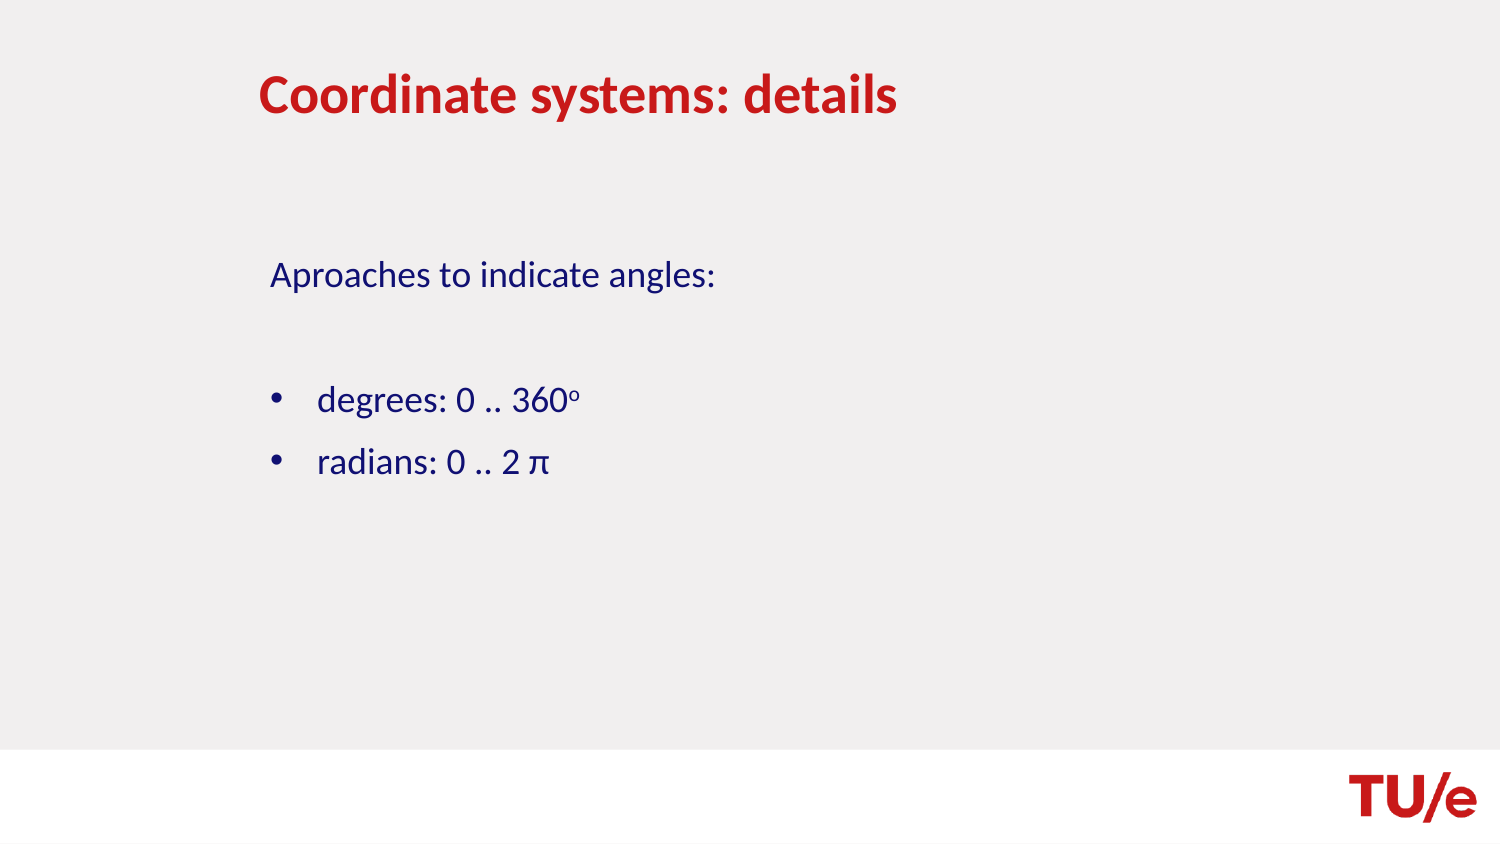

Coordinate systems: details

Aproaches to indicate angles:

degrees: 0 .. 360o
radians: 0 .. 2 π